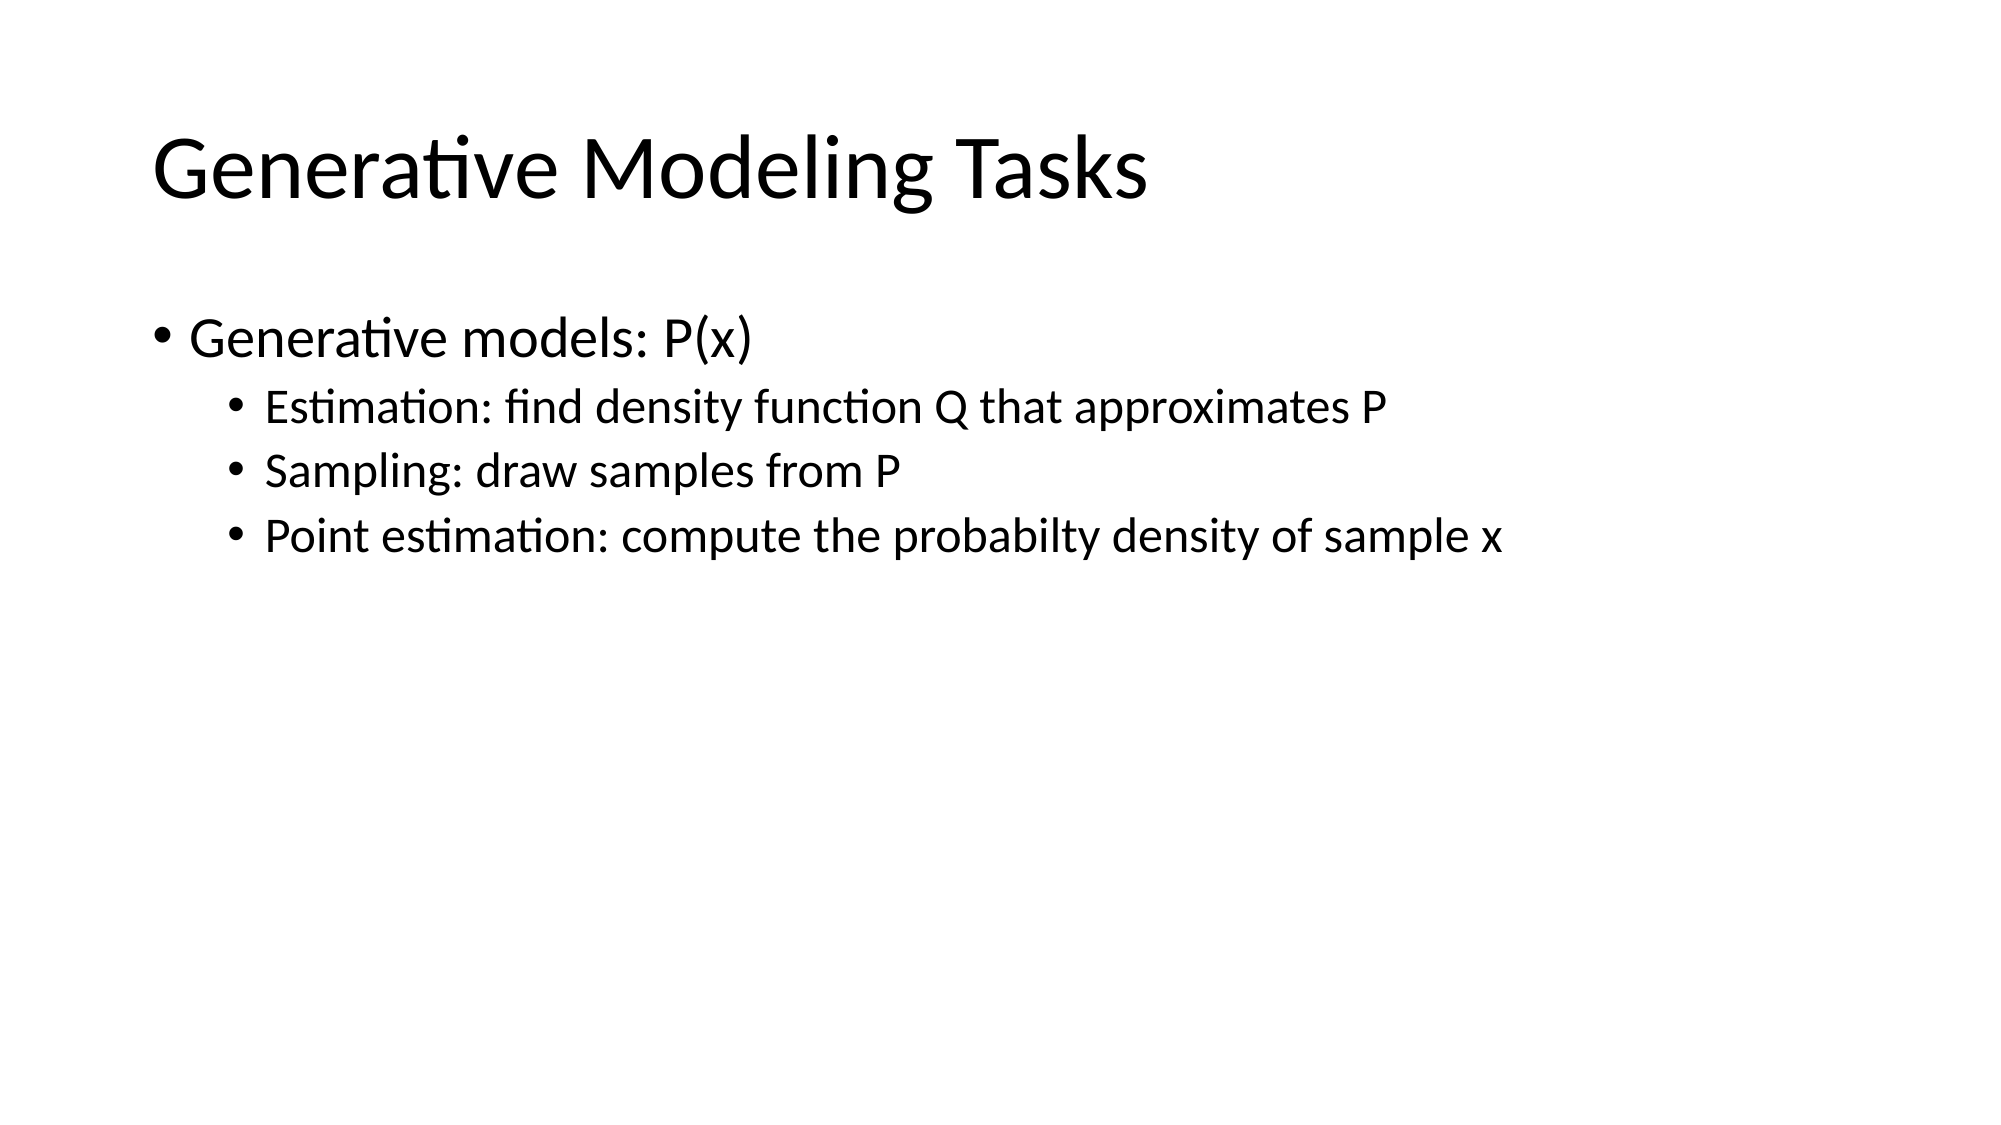

# Generative Modeling Tasks
Generative models: P(x)
Estimation: find density function Q that approximates P
Sampling: draw samples from P
Point estimation: compute the probabilty density of sample x